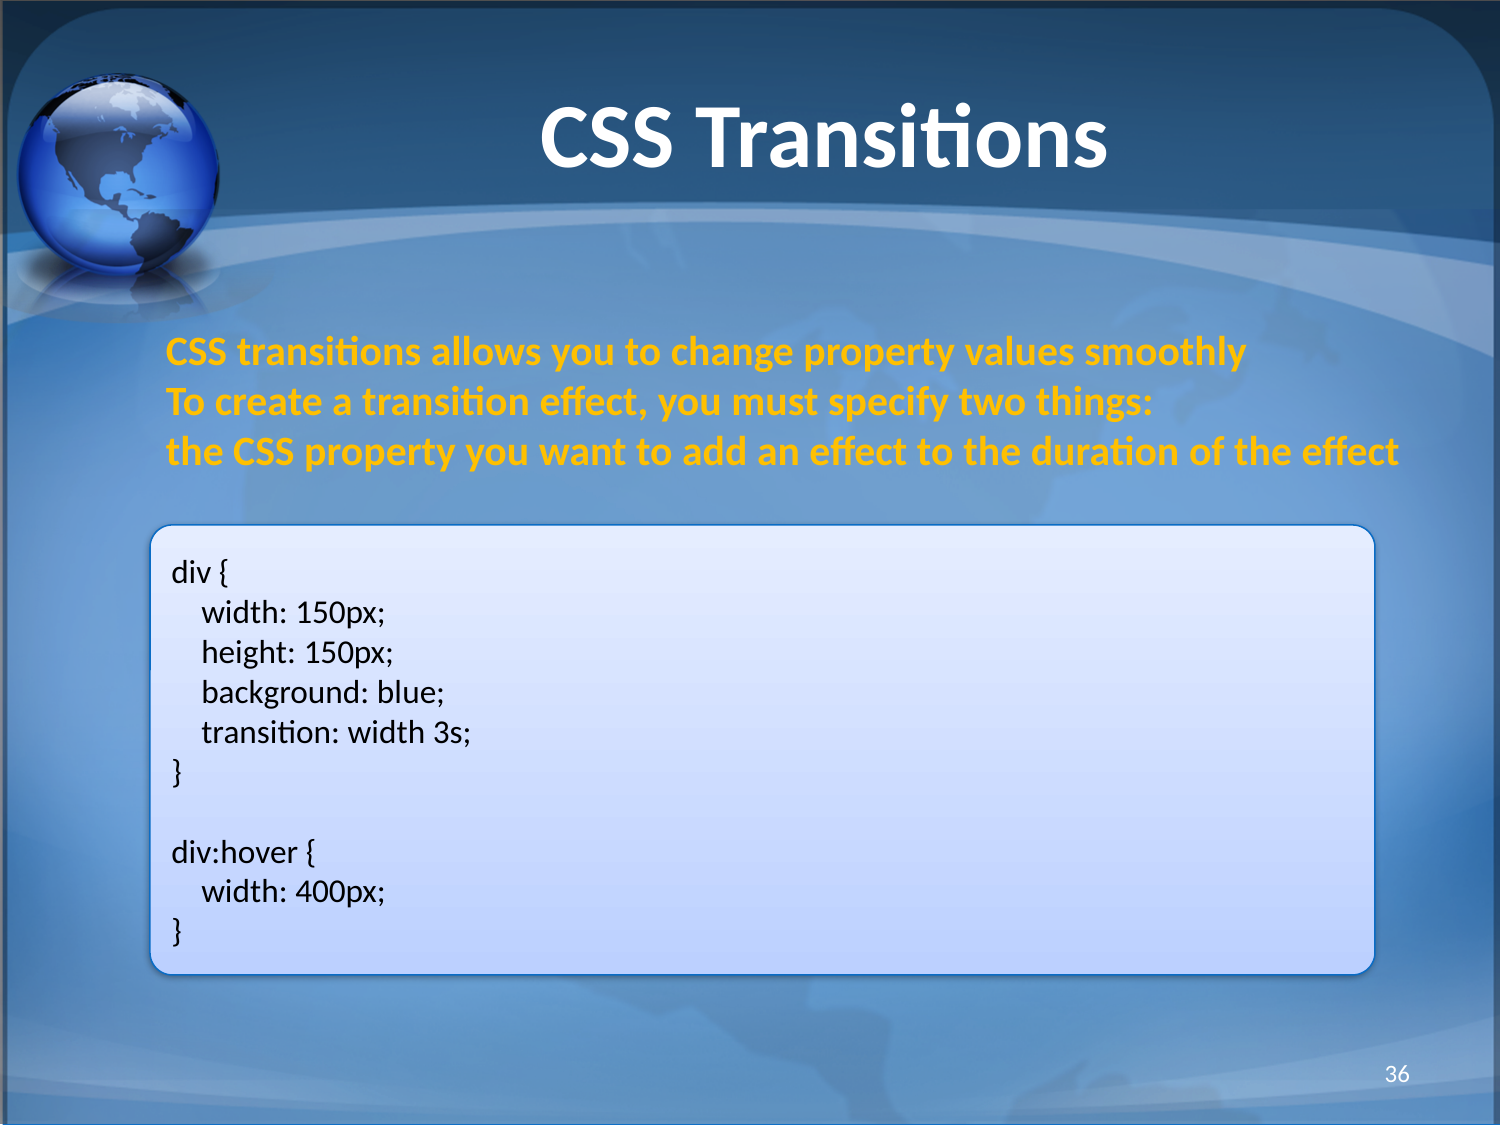

# CSS Transitions
CSS transitions allows you to change property values smoothly
To create a transition effect, you must specify two things:
the CSS property you want to add an effect to the duration of the effect

div {
    width: 150px;
    height: 150px;
    background: blue;
    transition: width 3s;
}

div:hover {
    width: 400px;
}

36